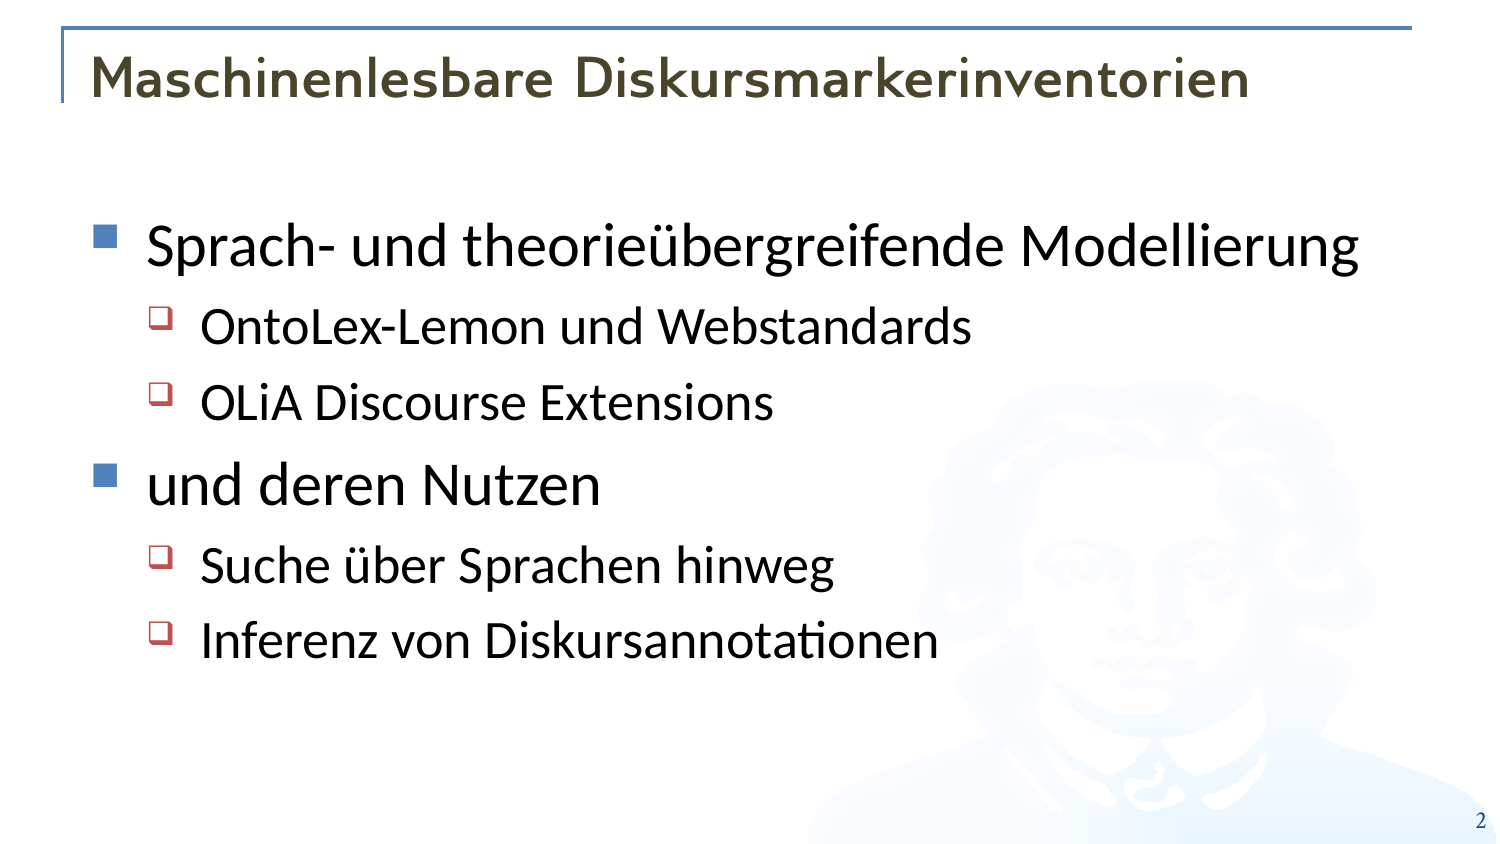

# Maschinenlesbare Diskursmarkerinventorien
Sprach- und theorieübergreifende Modellierung
OntoLex-Lemon und Webstandards
OLiA Discourse Extensions
und deren Nutzen
Suche über Sprachen hinweg
Inferenz von Diskursannotationen
2